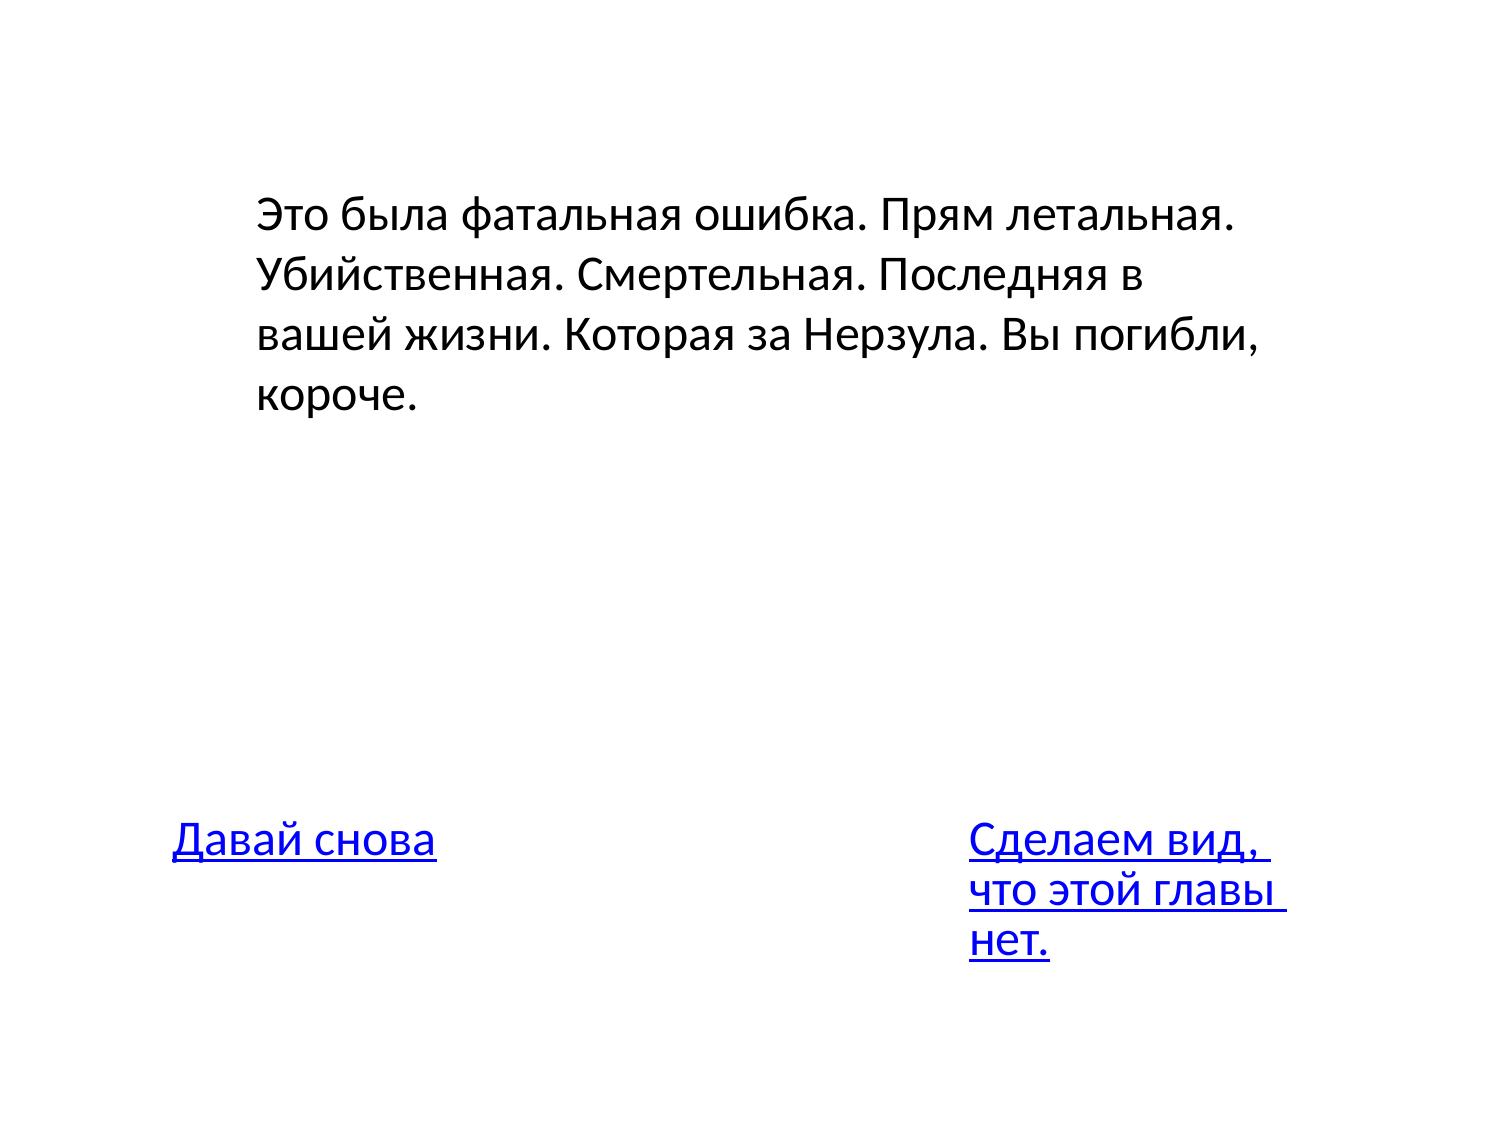

Это была фатальная ошибка. Прям летальная. Убийственная. Смертельная. Последняя в вашей жизни. Которая за Нерзула. Вы погибли, короче.
Давай снова
Сделаем вид, что этой главы нет.